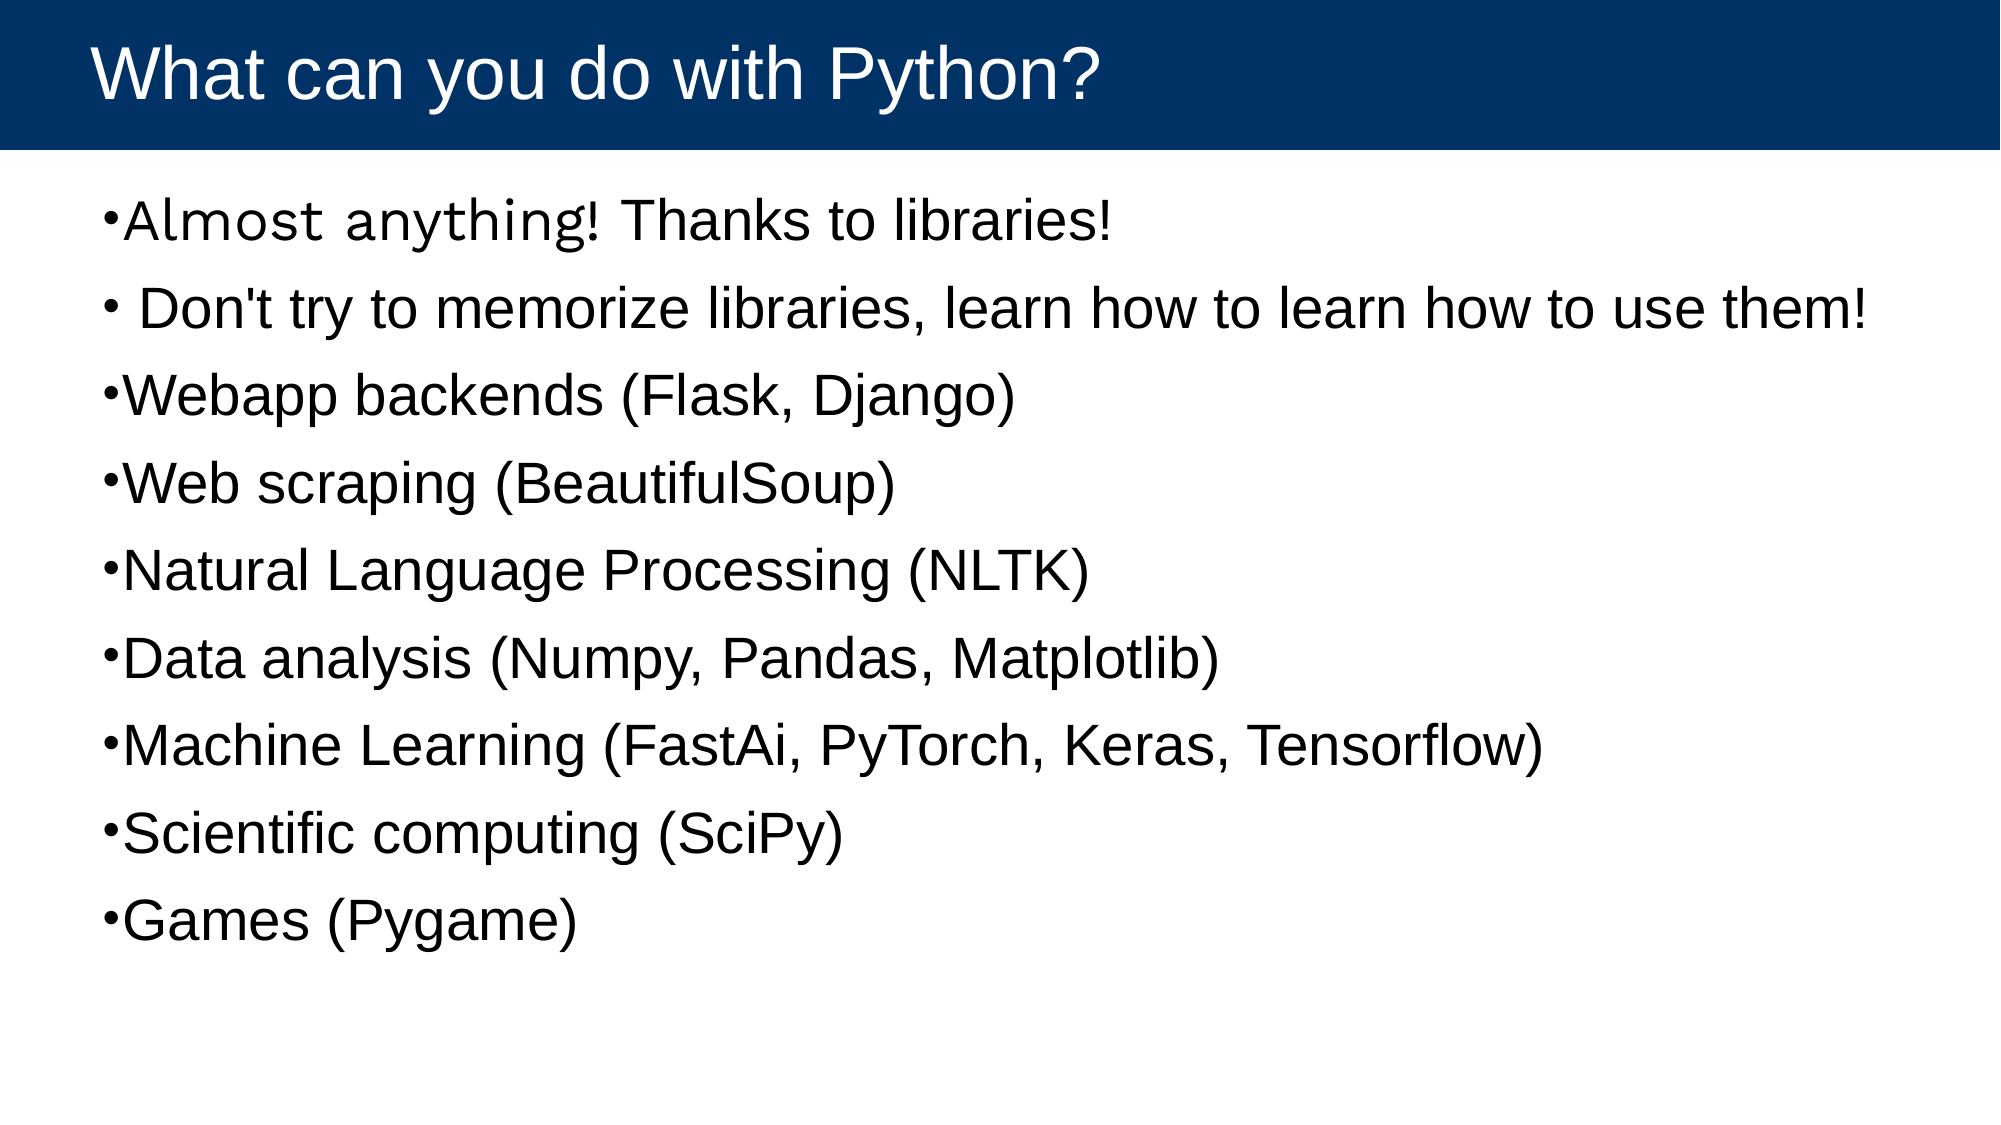

# What can you do with Python?
Almost anything! Thanks to libraries!
 Don't try to memorize libraries, learn how to learn how to use them!
Webapp backends (Flask, Django)
Web scraping (BeautifulSoup)
Natural Language Processing (NLTK)
Data analysis (Numpy, Pandas, Matplotlib)
Machine Learning (FastAi, PyTorch, Keras, Tensorflow)
Scientific computing (SciPy)
Games (Pygame)